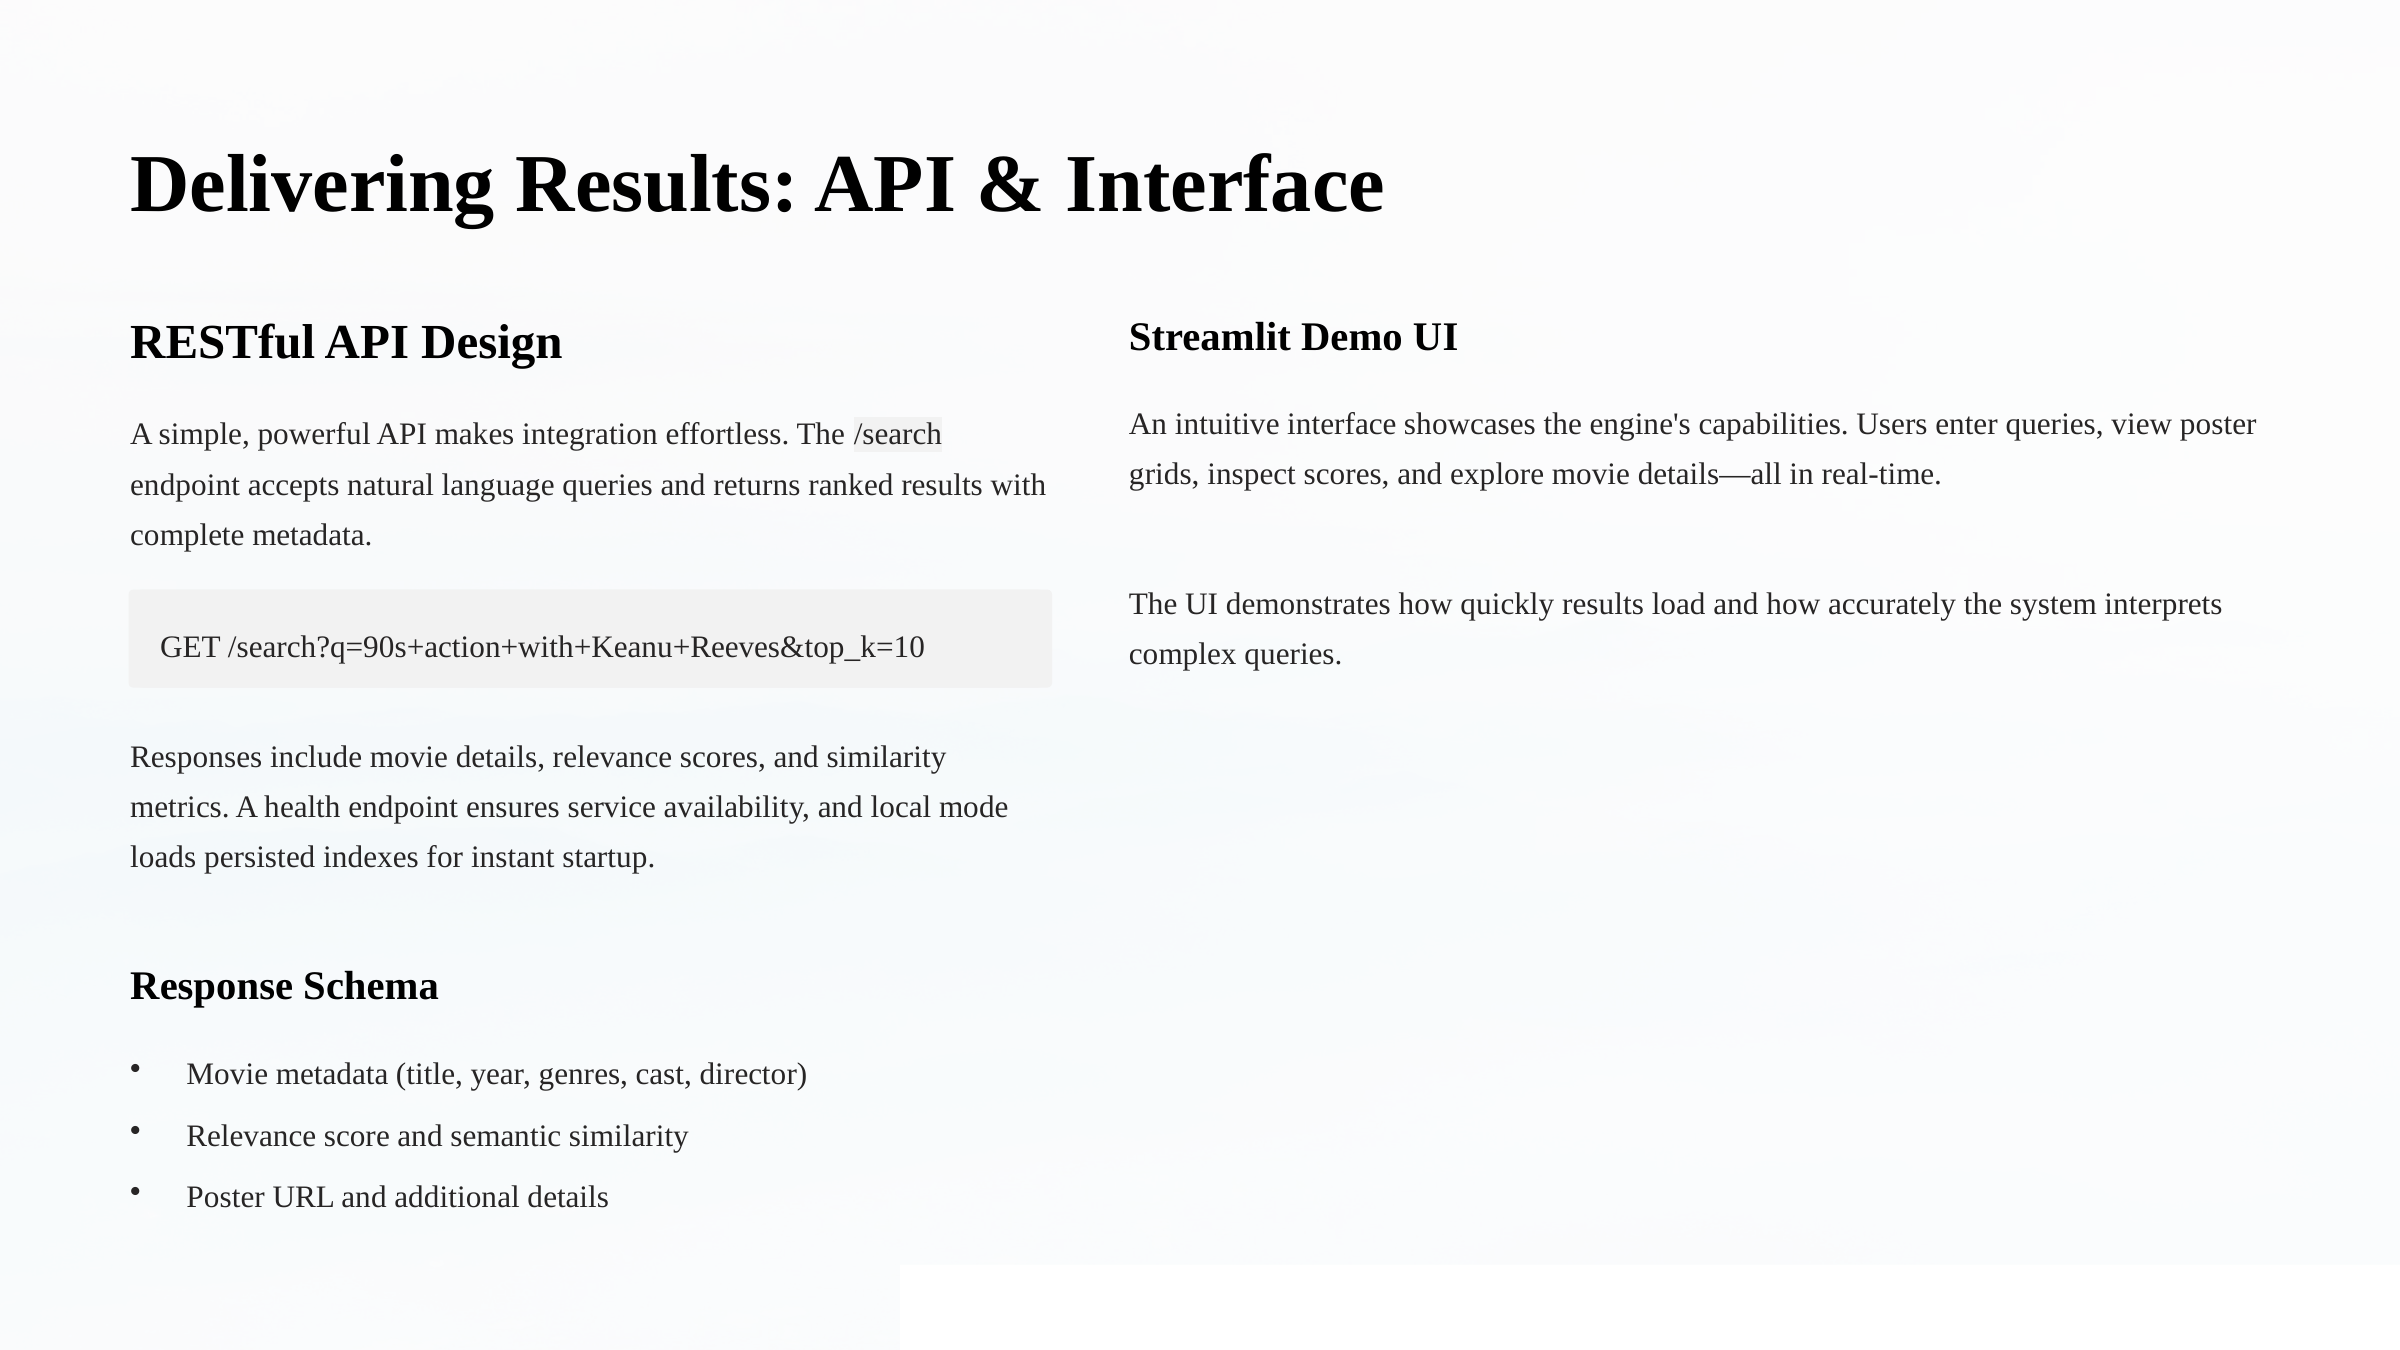

Delivering Results: API & Interface
RESTful API Design
Streamlit Demo UI
An intuitive interface showcases the engine's capabilities. Users enter queries, view poster grids, inspect scores, and explore movie details—all in real-time.
A simple, powerful API makes integration effortless. The /search endpoint accepts natural language queries and returns ranked results with complete metadata.
The UI demonstrates how quickly results load and how accurately the system interprets complex queries.

GET /search?q=90s+action+with+Keanu+Reeves&top_k=10
Responses include movie details, relevance scores, and similarity metrics. A health endpoint ensures service availability, and local mode loads persisted indexes for instant startup.
Response Schema
Movie metadata (title, year, genres, cast, director)
Relevance score and semantic similarity
Poster URL and additional details